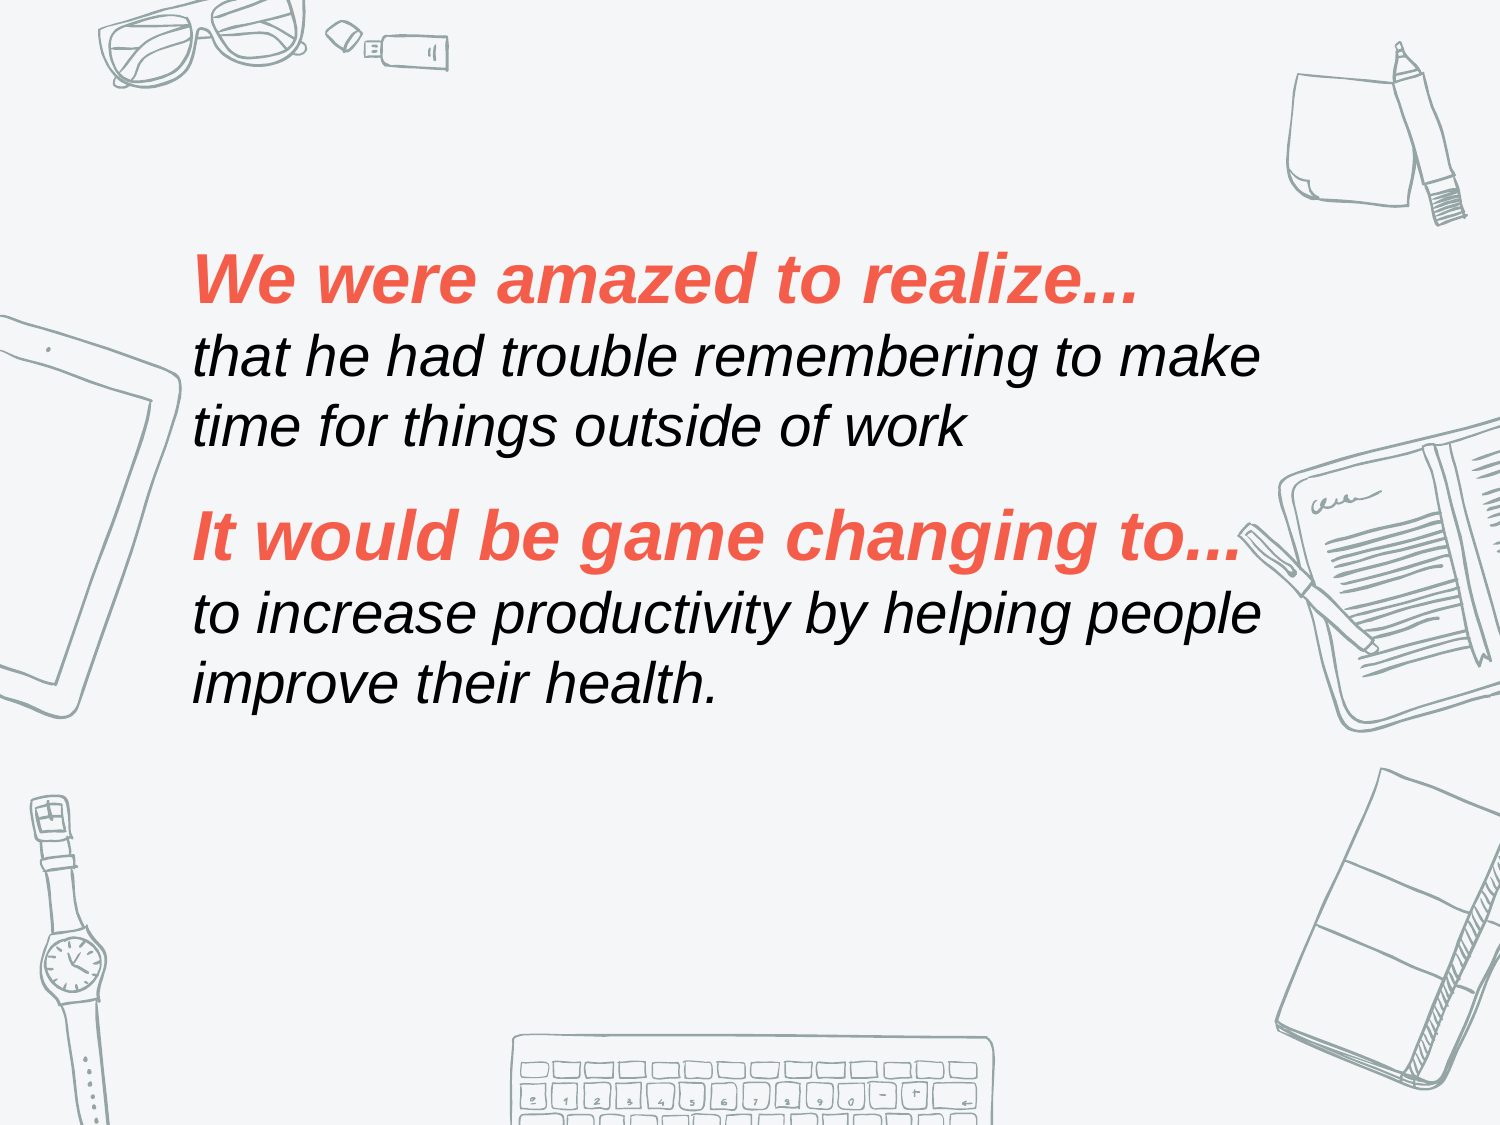

We were amazed to realize...
that he had trouble remembering to make time for things outside of work

It would be game changing to...
to increase productivity by helping people improve their health.